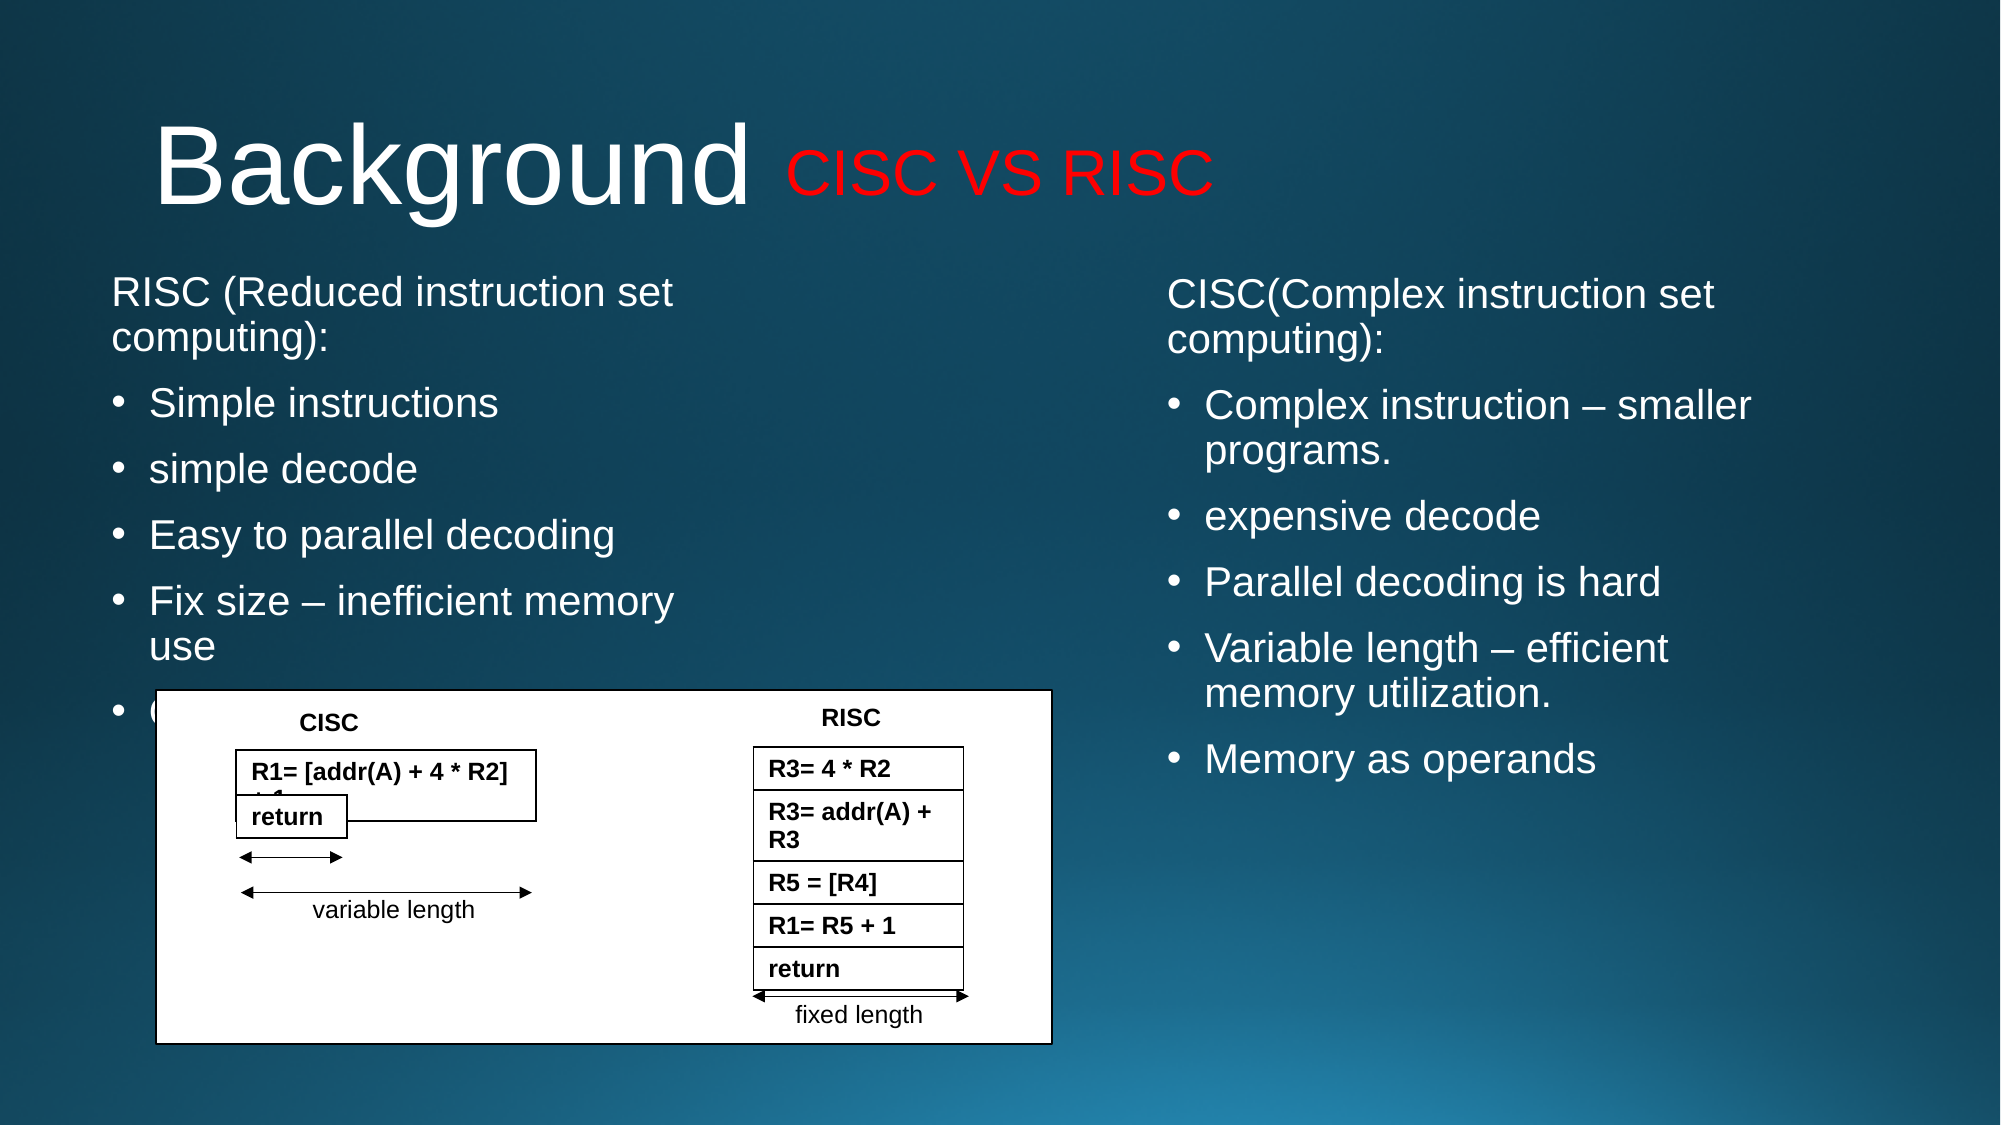

# Background
CISC VS RISC
RISC (Reduced instruction set computing):
Simple instructions
simple decode
Easy to parallel decoding
Fix size – inefficient memory use
Operations on registers only

CISC(Complex instruction set computing):
Complex instruction – smaller programs.
expensive decode
Parallel decoding is hard
Variable length – efficient memory utilization.
Memory as operands

RISC
CISC
| R3= 4 \* R2 |
| --- |
| R3= addr(A) + R3 |
| R5 = [R4] |
| R1= R5 + 1 |
| return |
| R1= [addr(A) + 4 \* R2] + 1 |
| --- |
| return |
| --- |
variable length
fixed length